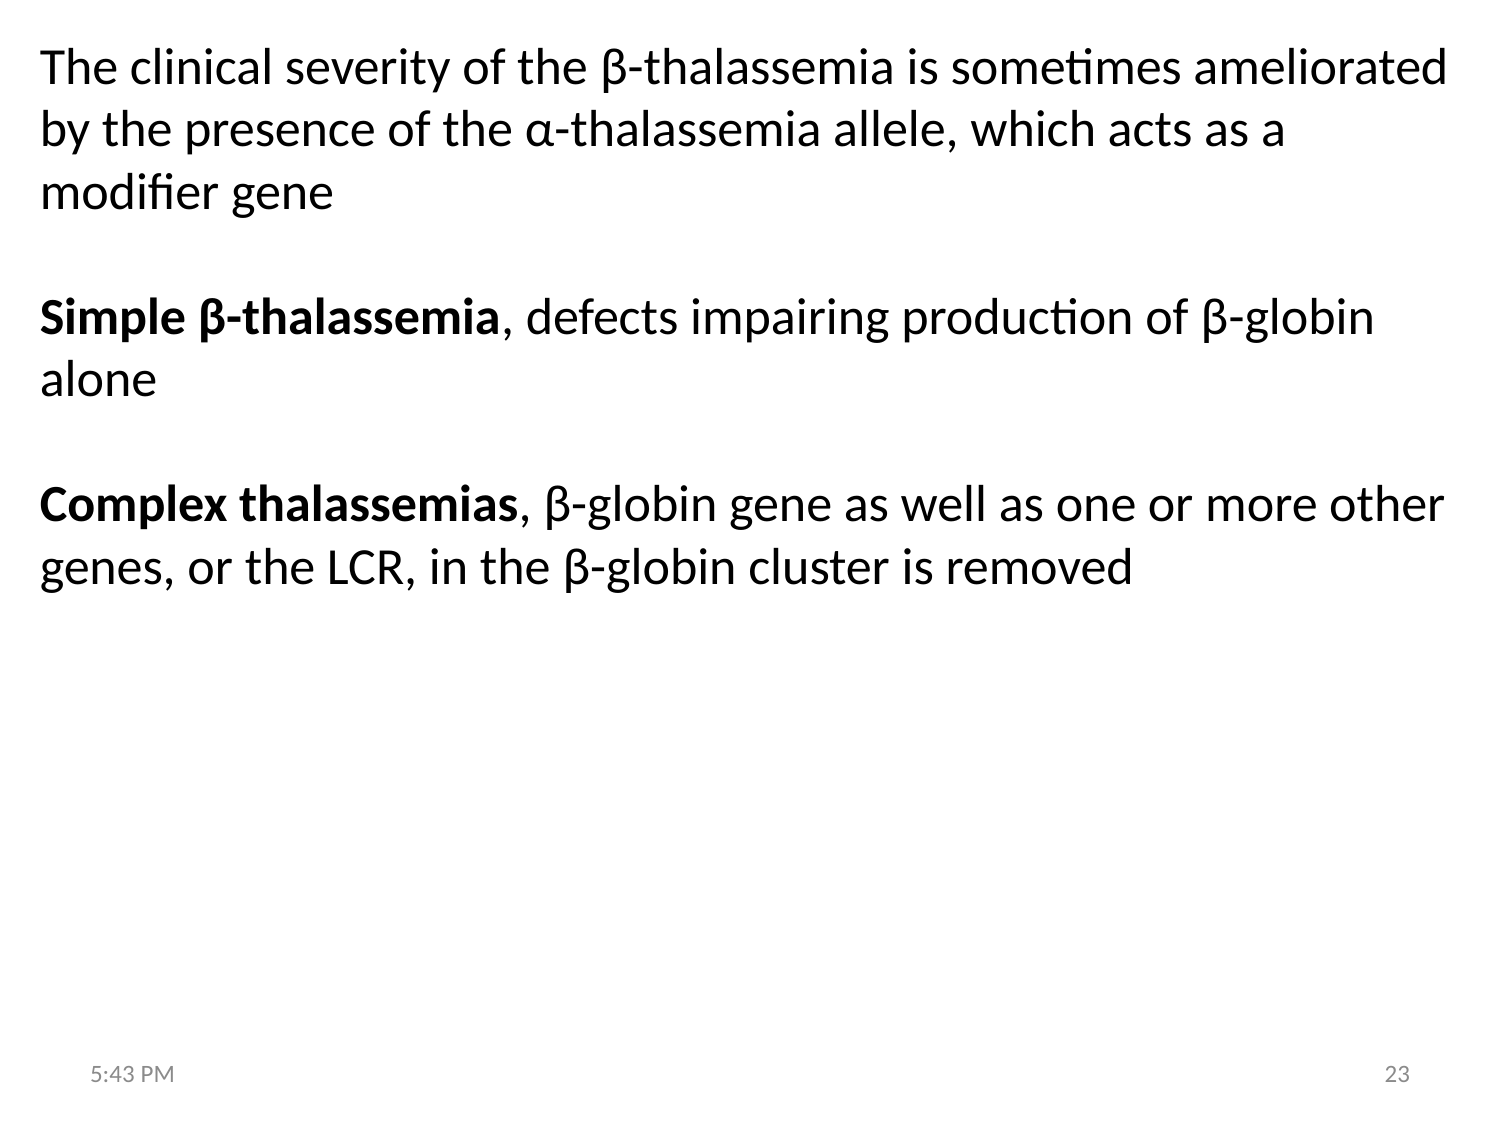

The clinical severity of the β-thalassemia is sometimes ameliorated by the presence of the α-thalassemia allele, which acts as a modifier gene

Simple β-thalassemia, defects impairing production of β-globin alone

Complex thalassemias, β-globin gene as well as one or more other genes, or the LCR, in the β-globin cluster is removed
5:43 PM
23